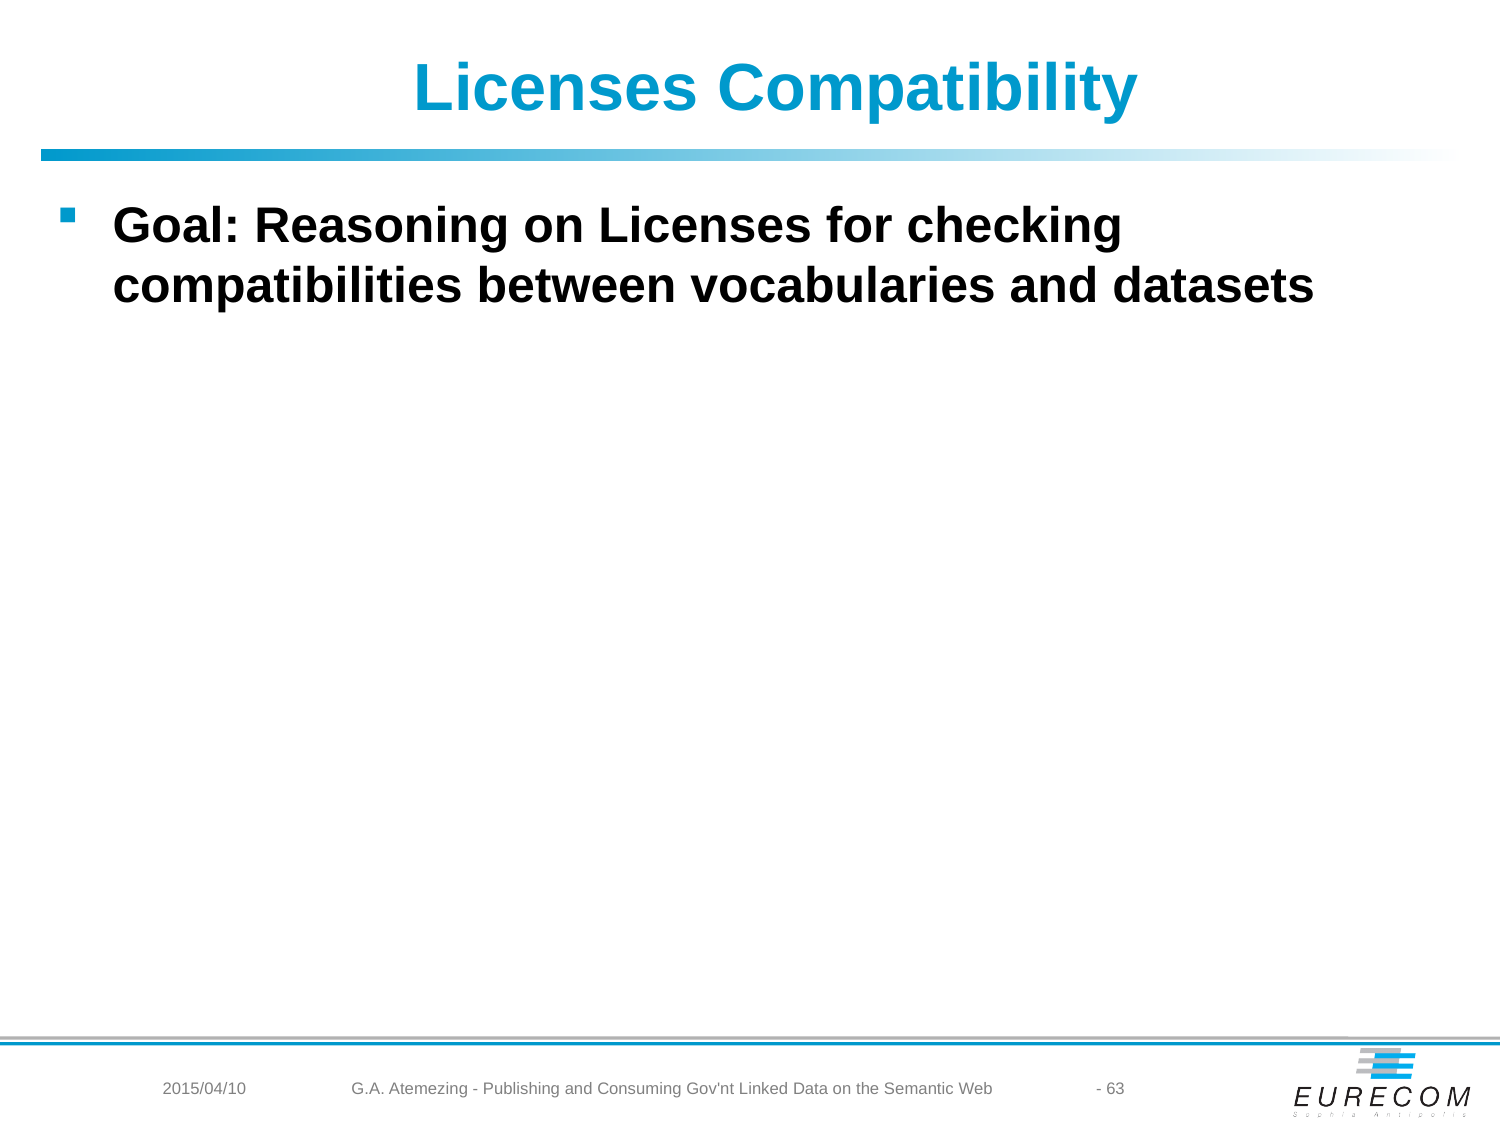

# Licenses Compatibility
Goal: Reasoning on Licenses for checking compatibilities between vocabularies and datasets

2015/04/10
G.A. Atemezing - Publishing and Consuming Gov'nt Linked Data on the Semantic Web
- 63